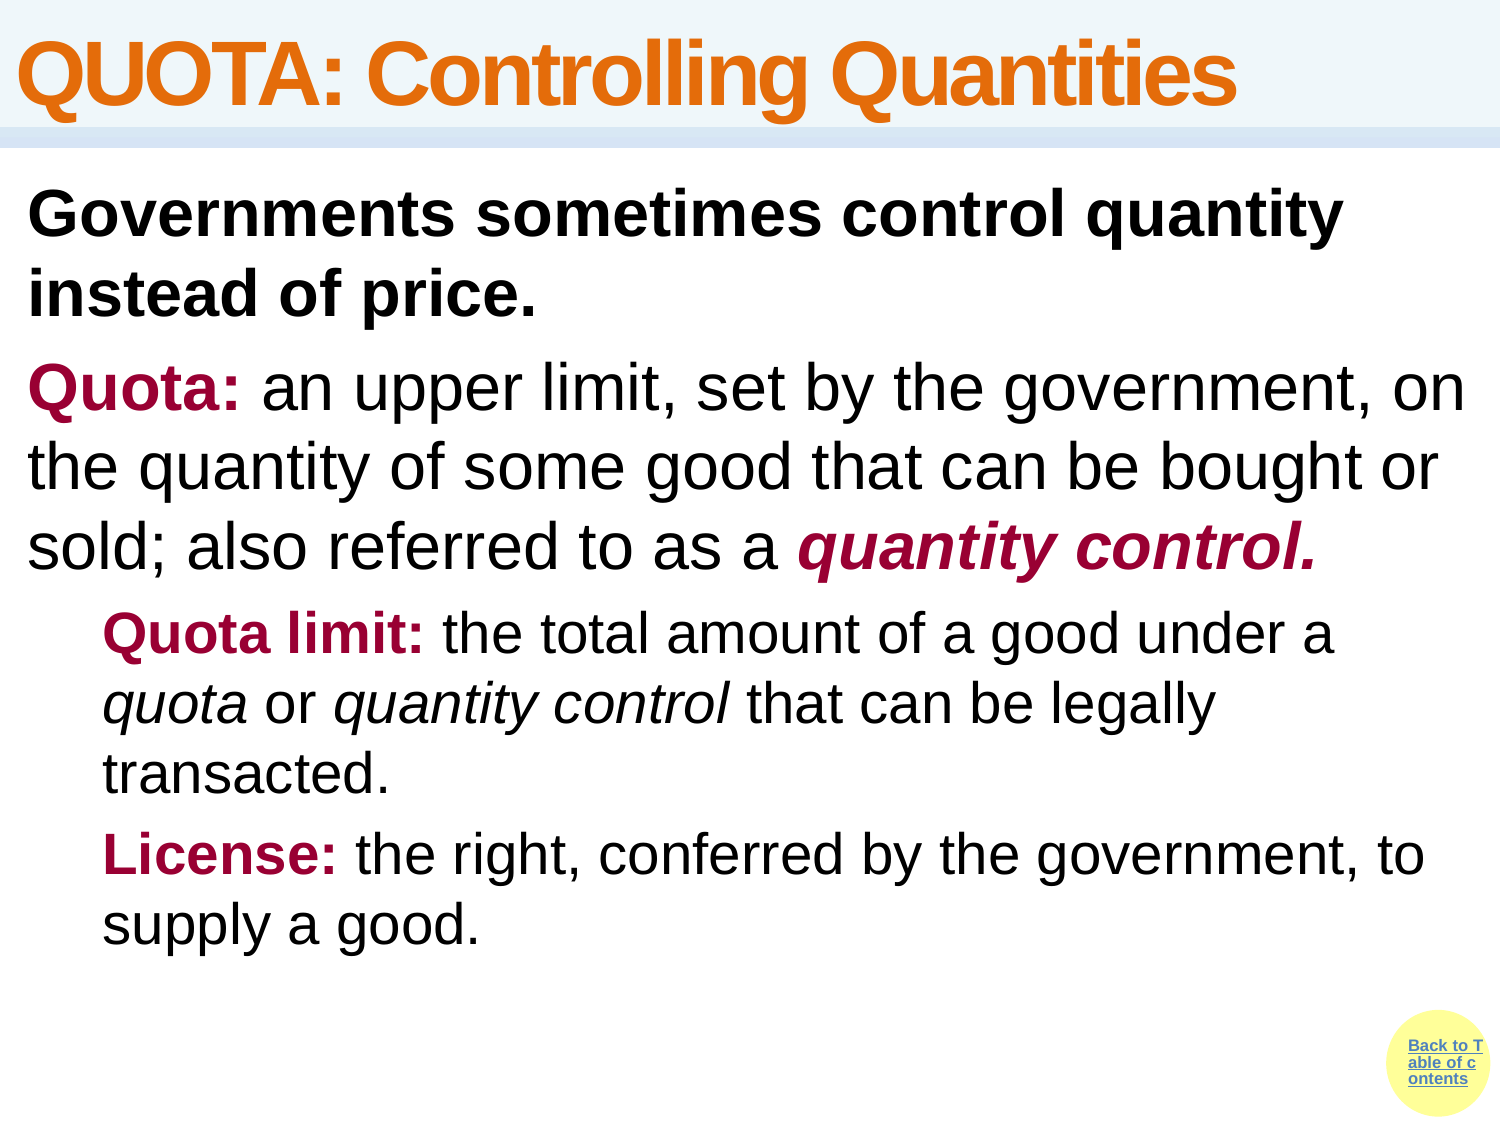

# QUOTA: Controlling Quantities
Governments sometimes control quantity instead of price.
Quota: an upper limit, set by the government, on the quantity of some good that can be bought or sold; also referred to as a quantity control.
Quota limit: the total amount of a good under a quota or quantity control that can be legally transacted.
License: the right, conferred by the government, to supply a good.